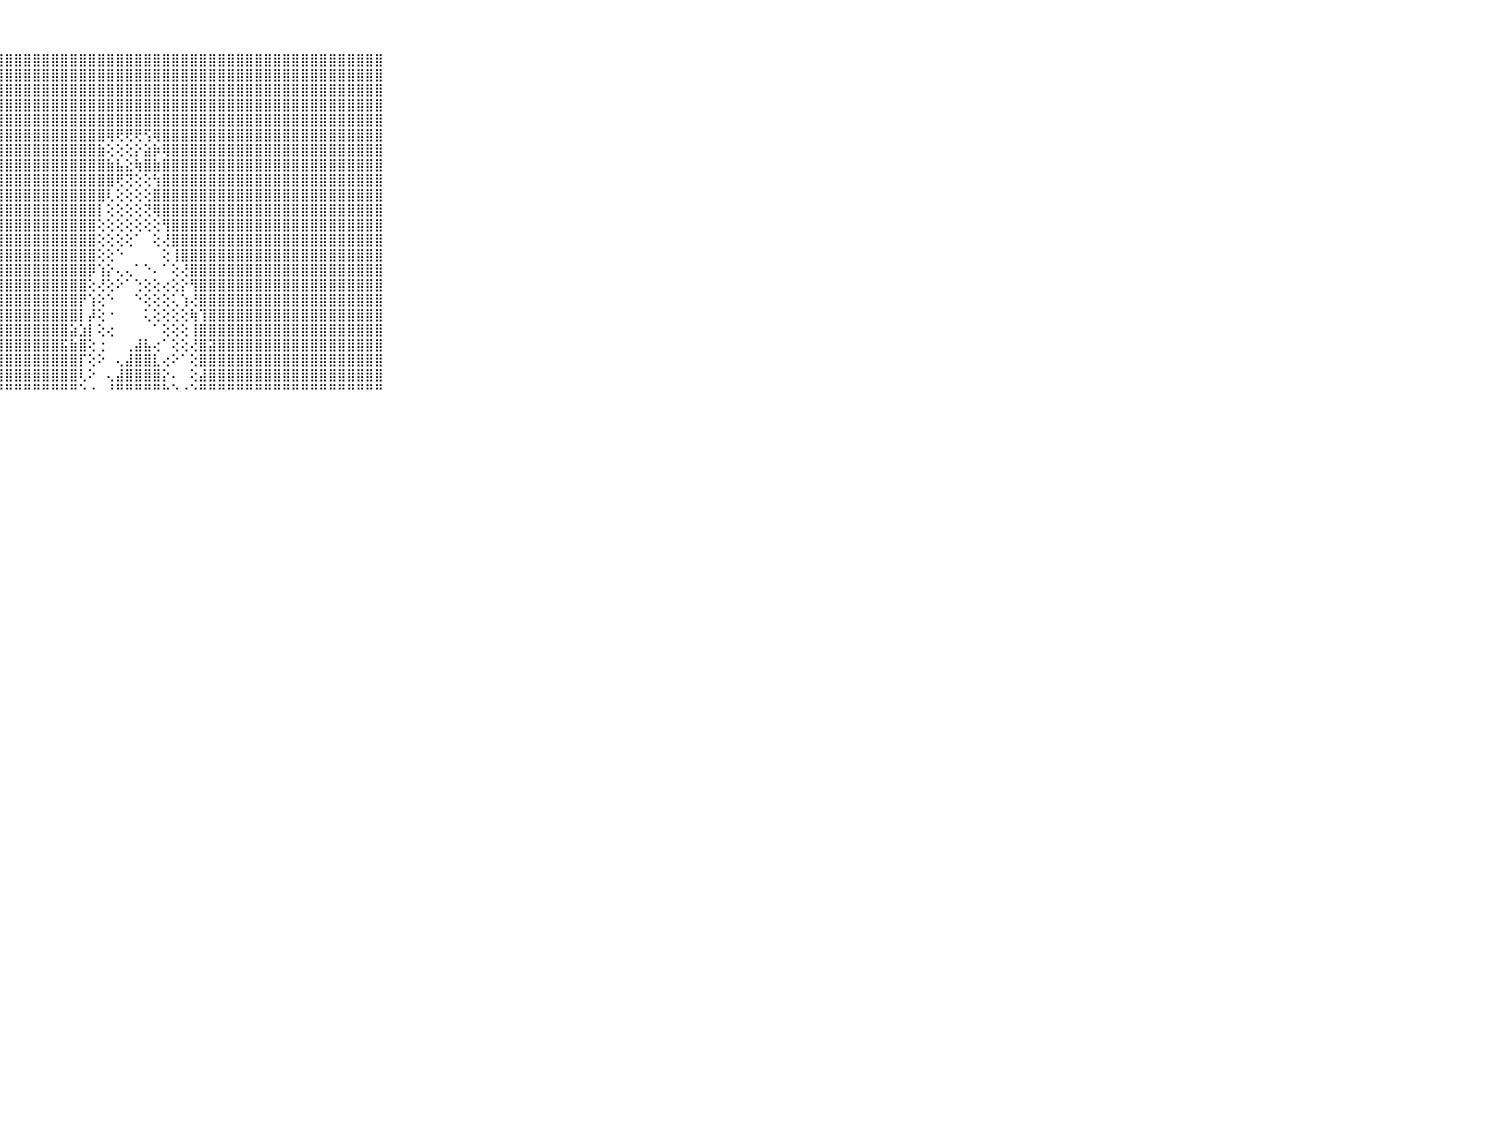

⠀⠀⠀⠀⠀⠀⠀⠀⠀⠀⠀⣿⣿⣿⣿⣿⣿⣿⣿⣿⣿⣿⣿⣿⣿⣿⣿⣿⣿⣿⣿⣿⣿⣿⣿⣿⣿⣿⣿⣿⣿⣿⣿⣿⣿⣿⣿⣿⣿⣿⣿⣿⣿⣿⣿⣿⣿⣿⣿⣿⣿⣿⣿⣿⣿⣿⣿⣿⣿⠀⠀⠀⠀⠀⠀⠀⠀⠀⠀⠀⠀
⠀⠀⠀⠀⠀⠀⠀⠀⠀⠀⠀⣿⣿⣿⣿⣿⣿⣿⣿⣿⣿⣿⣿⣿⣿⣿⣿⣿⣿⣿⣿⣿⣿⣿⣿⣿⣿⣿⣿⣿⣿⣿⣿⣿⣿⣿⣿⣿⣿⣿⣿⣿⣿⣿⣿⣿⣿⣿⣿⣿⣿⣿⣿⣿⣿⣿⣿⣿⣿⠀⠀⠀⠀⠀⠀⠀⠀⠀⠀⠀⠀
⠀⠀⠀⠀⠀⠀⠀⠀⠀⠀⠀⣿⣿⣿⣿⣿⣿⣿⣿⣿⣿⣿⣿⣿⣿⣿⣿⣿⣿⣿⣿⣿⣿⣿⣿⣿⣿⣿⣿⣿⣿⣿⣿⣿⣿⣿⣿⣿⣿⣿⣿⣿⣿⣿⣿⣿⣿⣿⣿⣿⣿⣿⣿⣿⣿⣿⣿⣿⣿⠀⠀⠀⠀⠀⠀⠀⠀⠀⠀⠀⠀
⠀⠀⠀⠀⠀⠀⠀⠀⠀⠀⠀⣿⣿⣿⣿⣿⣿⣿⣿⣿⣿⣿⣿⣿⣿⣿⣿⣿⣿⣿⣿⣿⣿⣿⣿⣿⣿⣿⣿⣿⣿⣿⣿⣿⣿⣿⣿⣿⣿⣿⣿⣿⣿⣿⣿⣿⣿⣿⣿⣿⣿⣿⣿⣿⣿⣿⣿⣿⣿⠀⠀⠀⠀⠀⠀⠀⠀⠀⠀⠀⠀
⠀⠀⠀⠀⠀⠀⠀⠀⠀⠀⠀⣿⣿⣿⣿⣿⣿⣿⣿⣿⣿⣿⣿⣿⣿⣿⣿⣿⣿⣿⣿⣿⣿⣿⣿⣿⣿⣿⣿⣿⣿⣿⣿⣿⣿⣿⣿⣿⣿⣿⣿⣿⣿⣿⣿⣿⣿⣿⣿⣿⣿⣿⣿⣿⣿⣿⣿⣿⣿⠀⠀⠀⠀⠀⠀⠀⠀⠀⠀⠀⠀
⠀⠀⠀⠀⠀⠀⠀⠀⠀⠀⠀⣿⣿⣿⣿⣿⣿⣿⣿⣿⣿⣿⣿⣿⣿⣿⣿⣿⣿⣿⣿⣿⣿⣿⣿⣿⣿⣿⣿⢿⢟⢟⢟⢫⢿⣿⣿⣿⣿⣿⣿⣿⣿⣿⣿⣿⣿⣿⣿⣿⣿⣿⣿⣿⣿⣿⣿⣿⣿⠀⠀⠀⠀⠀⠀⠀⠀⠀⠀⠀⠀
⠀⠀⠀⠀⠀⠀⠀⠀⠀⠀⠀⣿⣿⣿⣿⣿⣿⣿⣿⣿⣿⣿⣿⣿⣿⣿⣿⣿⣿⣿⣿⣿⣿⣿⣿⣿⣿⣿⣷⢕⢕⢕⡕⣵⡷⢿⣿⣿⣿⣿⣿⣿⣿⣿⣿⣿⣿⣿⣿⣿⣿⣿⣿⣿⣿⣿⣿⣿⣿⠀⠀⠀⠀⠀⠀⠀⠀⠀⠀⠀⠀
⠀⠀⠀⠀⠀⠀⠀⠀⠀⠀⠀⣿⣿⣿⣿⣿⣿⣿⣿⣿⣿⣿⣿⣿⣿⣿⣿⣿⣿⣿⣿⣿⣿⣿⣿⣿⣿⣿⣿⣷⣧⣕⢷⣿⣷⣿⣿⣿⣿⣿⣿⣿⣿⣿⣿⣿⣿⣿⣿⣿⣿⣿⣿⣿⣿⣿⣿⣿⣿⠀⠀⠀⠀⠀⠀⠀⠀⠀⠀⠀⠀
⠀⠀⠀⠀⠀⠀⠀⠀⠀⠀⠀⣿⣿⣿⣿⣿⣿⣿⣿⣿⣿⣿⣿⣿⣿⣿⣿⣿⣿⣿⣿⣿⣿⣿⣿⣿⣿⣿⣿⣿⢟⢝⢕⢕⢳⣿⣿⣿⣿⣿⣿⣿⣿⣿⣿⣿⣿⣿⣿⣿⣿⣿⣿⣿⣿⣿⣿⣿⣿⠀⠀⠀⠀⠀⠀⠀⠀⠀⠀⠀⠀
⠀⠀⠀⠀⠀⠀⠀⠀⠀⠀⠀⣿⣿⣿⣿⣿⣿⣿⣿⣿⣿⣿⣿⣿⣿⣿⣿⣿⣿⣿⣿⣿⣿⣿⣿⣿⣿⣿⣿⢇⢕⢕⢕⢕⣿⣿⣿⣿⣿⣿⣿⣿⣿⣿⣿⣿⣿⣿⣿⣿⣿⣿⣿⣿⣿⣿⣿⣿⣿⠀⠀⠀⠀⠀⠀⠀⠀⠀⠀⠀⠀
⠀⠀⠀⠀⠀⠀⠀⠀⠀⠀⠀⣿⣿⣿⣿⣿⣿⣿⣿⣿⣿⣿⣿⣿⣿⣿⣿⣿⣿⣿⣿⣿⣿⣿⣿⣿⣿⣿⡇⢕⢕⢕⢕⢝⢿⣿⣿⣿⣿⣿⣿⣿⣿⣿⣿⣿⣿⣿⣿⣿⣿⣿⣿⣿⣿⣿⣿⣿⣿⠀⠀⠀⠀⠀⠀⠀⠀⠀⠀⠀⠀
⠀⠀⠀⠀⠀⠀⠀⠀⠀⠀⠀⣿⣿⣿⣿⣿⣿⣿⣿⣿⣿⣿⣿⣿⣿⣿⣿⣿⣿⣿⣿⣿⣿⣿⣿⣿⣿⣿⢕⢕⢕⢕⢕⢕⢕⢻⣿⣿⣿⣿⣿⣿⣿⣿⣿⣿⣿⣿⣿⣿⣿⣿⣿⣿⣿⣿⣿⣿⣿⠀⠀⠀⠀⠀⠀⠀⠀⠀⠀⠀⠀
⠀⠀⠀⠀⠀⠀⠀⠀⠀⠀⠀⣿⣿⣿⣿⣿⣿⣿⣿⣿⣿⣿⣿⣿⣿⣿⣿⣿⣿⣿⣿⣿⣿⣿⣿⣿⣿⣿⢕⢕⢕⢕⠁⠀⢕⢜⣿⣿⣿⣿⣿⣿⣿⣿⣿⣿⣿⣿⣿⣿⣿⣿⣿⣿⣿⣿⣿⣿⣿⠀⠀⠀⠀⠀⠀⠀⠀⠀⠀⠀⠀
⠀⠀⠀⠀⠀⠀⠀⠀⠀⠀⠀⣿⣿⣿⣿⣿⣿⣿⣿⣿⣿⣿⣿⣿⣿⣿⣿⣿⣿⣿⣿⣿⣿⣿⣿⣿⣿⣿⢕⢕⠑⠀⠀⠀⠀⢕⢸⣿⣿⣿⣿⣿⣿⣿⣿⣿⣿⣿⣿⣿⣿⣿⣿⣿⣿⣿⣿⣿⣿⠀⠀⠀⠀⠀⠀⠀⠀⠀⠀⠀⠀
⠀⠀⠀⠀⠀⠀⠀⠀⠀⠀⠀⣿⣿⣿⣿⣿⣿⣿⣿⣿⣿⣿⣿⣿⣿⣿⣿⣿⣿⣿⣿⣿⣿⣿⣿⣿⣿⡿⢱⡕⢄⢄⠁⠑⠄⠁⢕⢜⣿⣿⣿⣿⣿⣿⣿⣿⣿⣿⣿⣿⣿⣿⣿⣿⣿⣿⣿⣿⣿⠀⠀⠀⠀⠀⠀⠀⠀⠀⠀⠀⠀
⠀⠀⠀⠀⠀⠀⠀⠀⠀⠀⠀⣿⣿⣿⣿⣿⣿⣿⣿⣿⣿⣿⣿⣿⣿⣿⣿⣿⣿⣿⣿⣿⣿⣿⣿⣿⣿⢕⢜⢕⠕⠁⢑⢕⢕⢔⢕⡕⢻⣿⣿⣿⣿⣿⣿⣿⣿⣿⣿⣿⣿⣿⣿⣿⣿⣿⣿⣿⣿⠀⠀⠀⠀⠀⠀⠀⠀⠀⠀⠀⠀
⠀⠀⠀⠀⠀⠀⠀⠀⠀⠀⠀⣿⣿⣿⣿⣿⣿⣿⣿⣿⣿⣿⣿⣿⣿⣿⣿⣿⣿⣿⣿⣿⣿⣿⣿⣿⡟⢱⢕⠑⠀⠀⠑⢕⢕⢕⢅⢱⢜⣿⣿⣿⣿⣿⣿⣿⣿⣿⣿⣿⣿⣿⣿⣿⣿⣿⣿⣿⣿⠀⠀⠀⠀⠀⠀⠀⠀⠀⠀⠀⠀
⠀⠀⠀⠀⠀⠀⠀⠀⠀⠀⠀⣿⣿⣿⣿⣿⣿⣿⣿⣿⣿⣿⣿⣿⣿⣿⣿⣿⣿⣿⣿⣿⣿⣿⣿⣿⡇⡼⢕⠐⠀⠀⠀⢅⢕⢕⢕⢕⢷⢹⣿⣿⣿⣿⣿⣿⣿⣿⣿⣿⣿⣿⣿⣿⣿⣿⣿⣿⣿⠀⠀⠀⠀⠀⠀⠀⠀⠀⠀⠀⠀
⠀⠀⠀⠀⠀⠀⠀⠀⠀⠀⠀⣿⣿⣿⣿⣿⣿⣿⣿⣿⣿⣿⣿⣿⣿⣿⣿⣿⣿⣿⣿⣿⣿⣿⣿⣵⣱⡇⢕⢔⠀⠀⠀⠀⠁⢕⢕⢕⢸⣿⣿⣿⣿⣿⣿⣿⣿⣿⣿⣿⣿⣿⣿⣿⣿⣿⣿⣿⣿⠀⠀⠀⠀⠀⠀⠀⠀⠀⠀⠀⠀
⠀⠀⠀⠀⠀⠀⠀⠀⠀⠀⠀⣿⣿⣿⣿⣿⣿⣿⣿⣿⣿⣿⣿⣿⣿⣿⣿⣿⣿⣿⣿⣿⣿⣿⣯⣷⣿⢕⢐⠀⠀⢀⣼⣧⢔⠁⢕⢕⢜⣿⣽⣿⣿⣿⣿⣿⣿⣿⣿⣿⣿⣿⣿⣿⣿⣿⣿⣿⣿⠀⠀⠀⠀⠀⠀⠀⠀⠀⠀⠀⠀
⠀⠀⠀⠀⠀⠀⠀⠀⠀⠀⠀⣿⣿⣿⣿⣿⣿⣿⣿⣿⣿⣿⣿⣿⣿⣿⣿⣿⣿⣿⣿⣿⣿⣿⣿⣿⡏⢕⠕⠀⢄⣼⣿⣿⣇⢔⠕⠁⢕⣿⣿⣿⣿⣿⣿⣿⣿⣿⣿⣿⣿⣿⣿⣿⣿⣿⣿⣿⣿⠀⠀⠀⠀⠀⠀⠀⠀⠀⠀⠀⠀
⠀⠀⠀⠀⠀⠀⠀⠀⠀⠀⠀⣿⣿⣿⣿⣿⣿⣿⣿⣿⣿⣿⣿⣿⣿⣿⣿⣿⣿⣿⣿⣿⣿⣿⣿⣿⢇⠕⠀⢄⣼⣿⣿⣿⣿⡕⠄⠀⢕⣼⣿⣿⣿⣿⣿⣿⣿⣿⣿⣿⣿⣿⣿⣿⣿⣿⣿⣿⣿⠀⠀⠀⠀⠀⠀⠀⠀⠀⠀⠀⠀
⠀⠀⠀⠀⠀⠀⠀⠀⠀⠀⠀⠛⠛⠛⠛⠛⠛⠛⠛⠛⠛⠛⠛⠛⠛⠛⠛⠛⠛⠛⠛⠛⠛⠛⠛⠛⠑⠐⠀⠘⠛⠛⠛⠛⠛⠓⠑⠐⠑⠛⠛⠛⠛⠛⠛⠛⠛⠛⠛⠛⠛⠛⠛⠛⠛⠛⠛⠛⠛⠀⠀⠀⠀⠀⠀⠀⠀⠀⠀⠀⠀